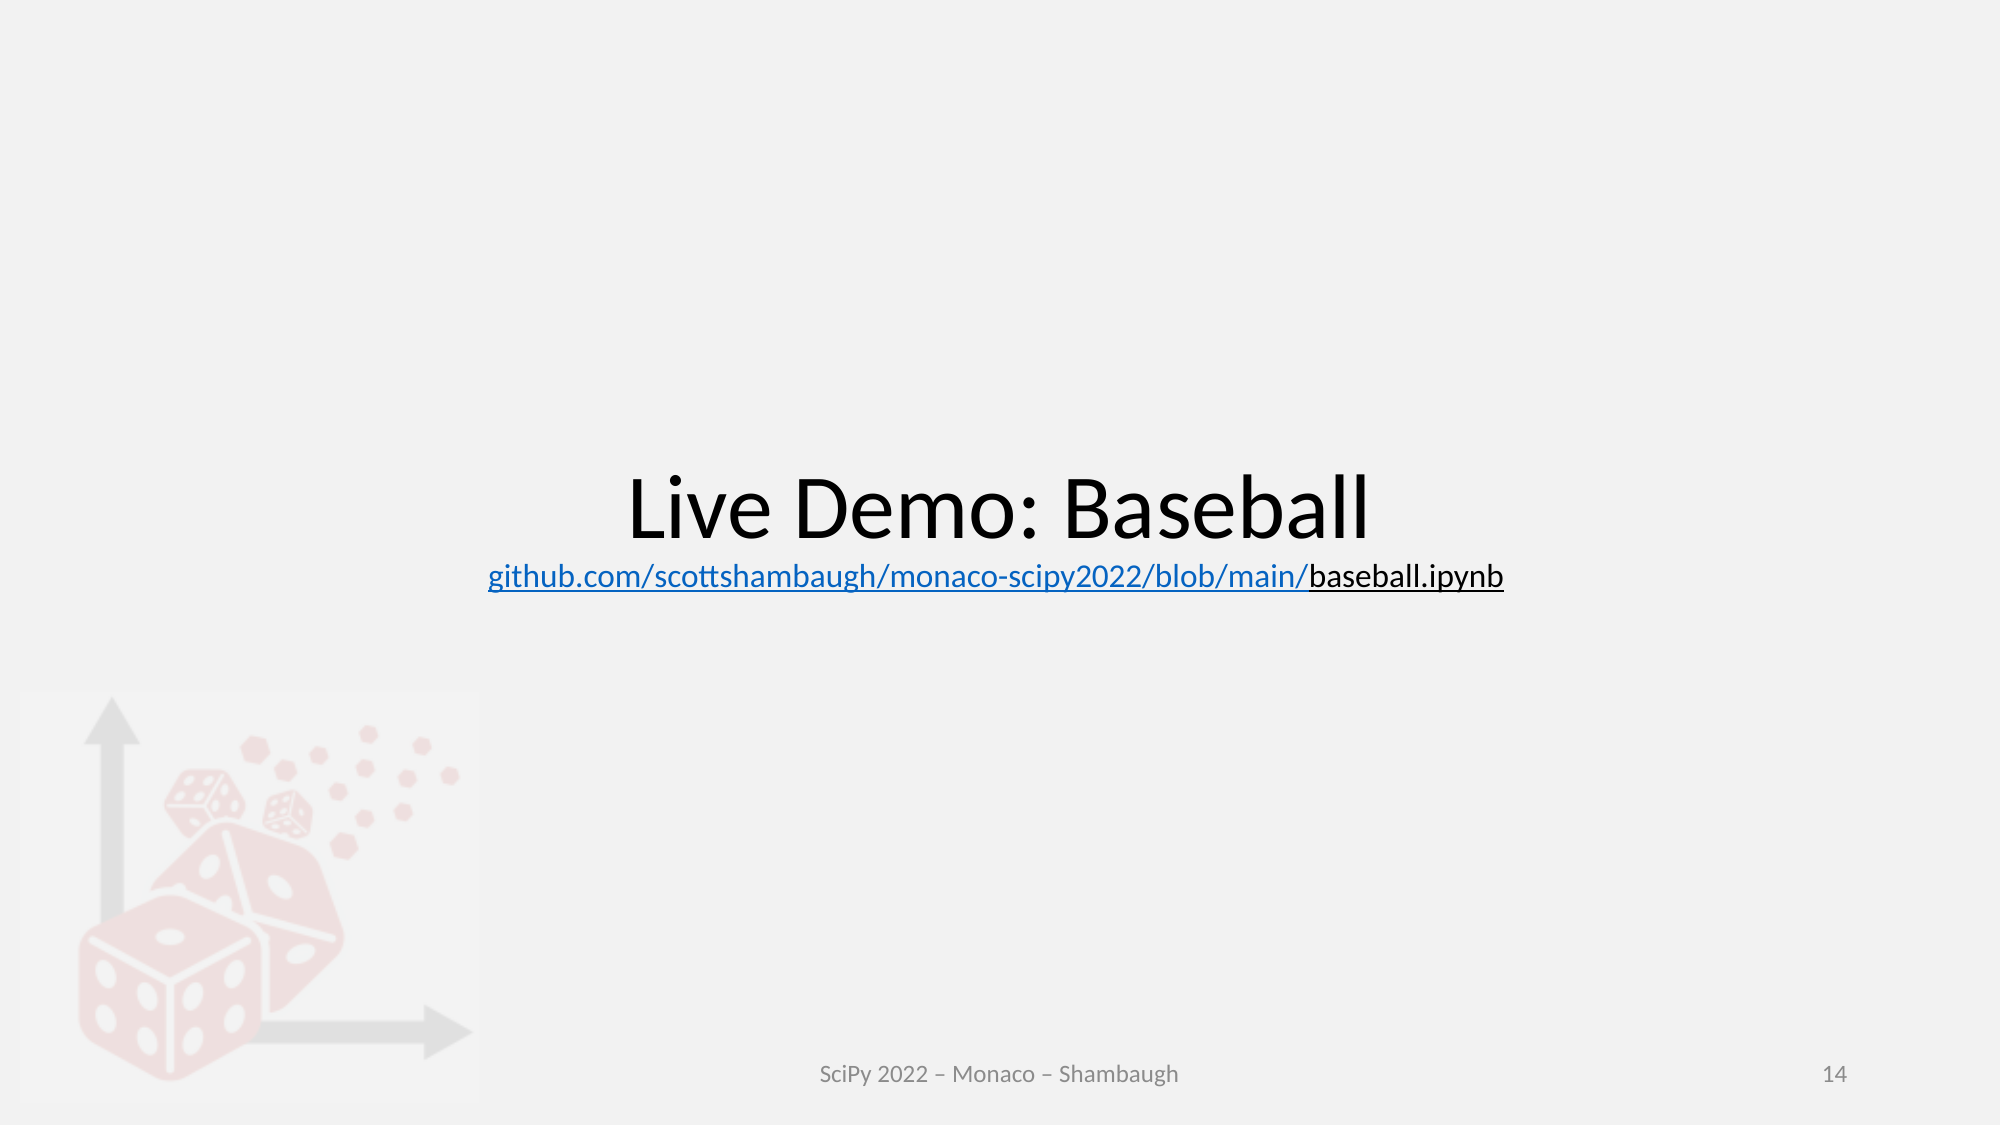

# Live Demo: Baseball github.com/scottshambaugh/monaco-scipy2022/blob/main/baseball.ipynb
SciPy 2022 – Monaco – Shambaugh
14